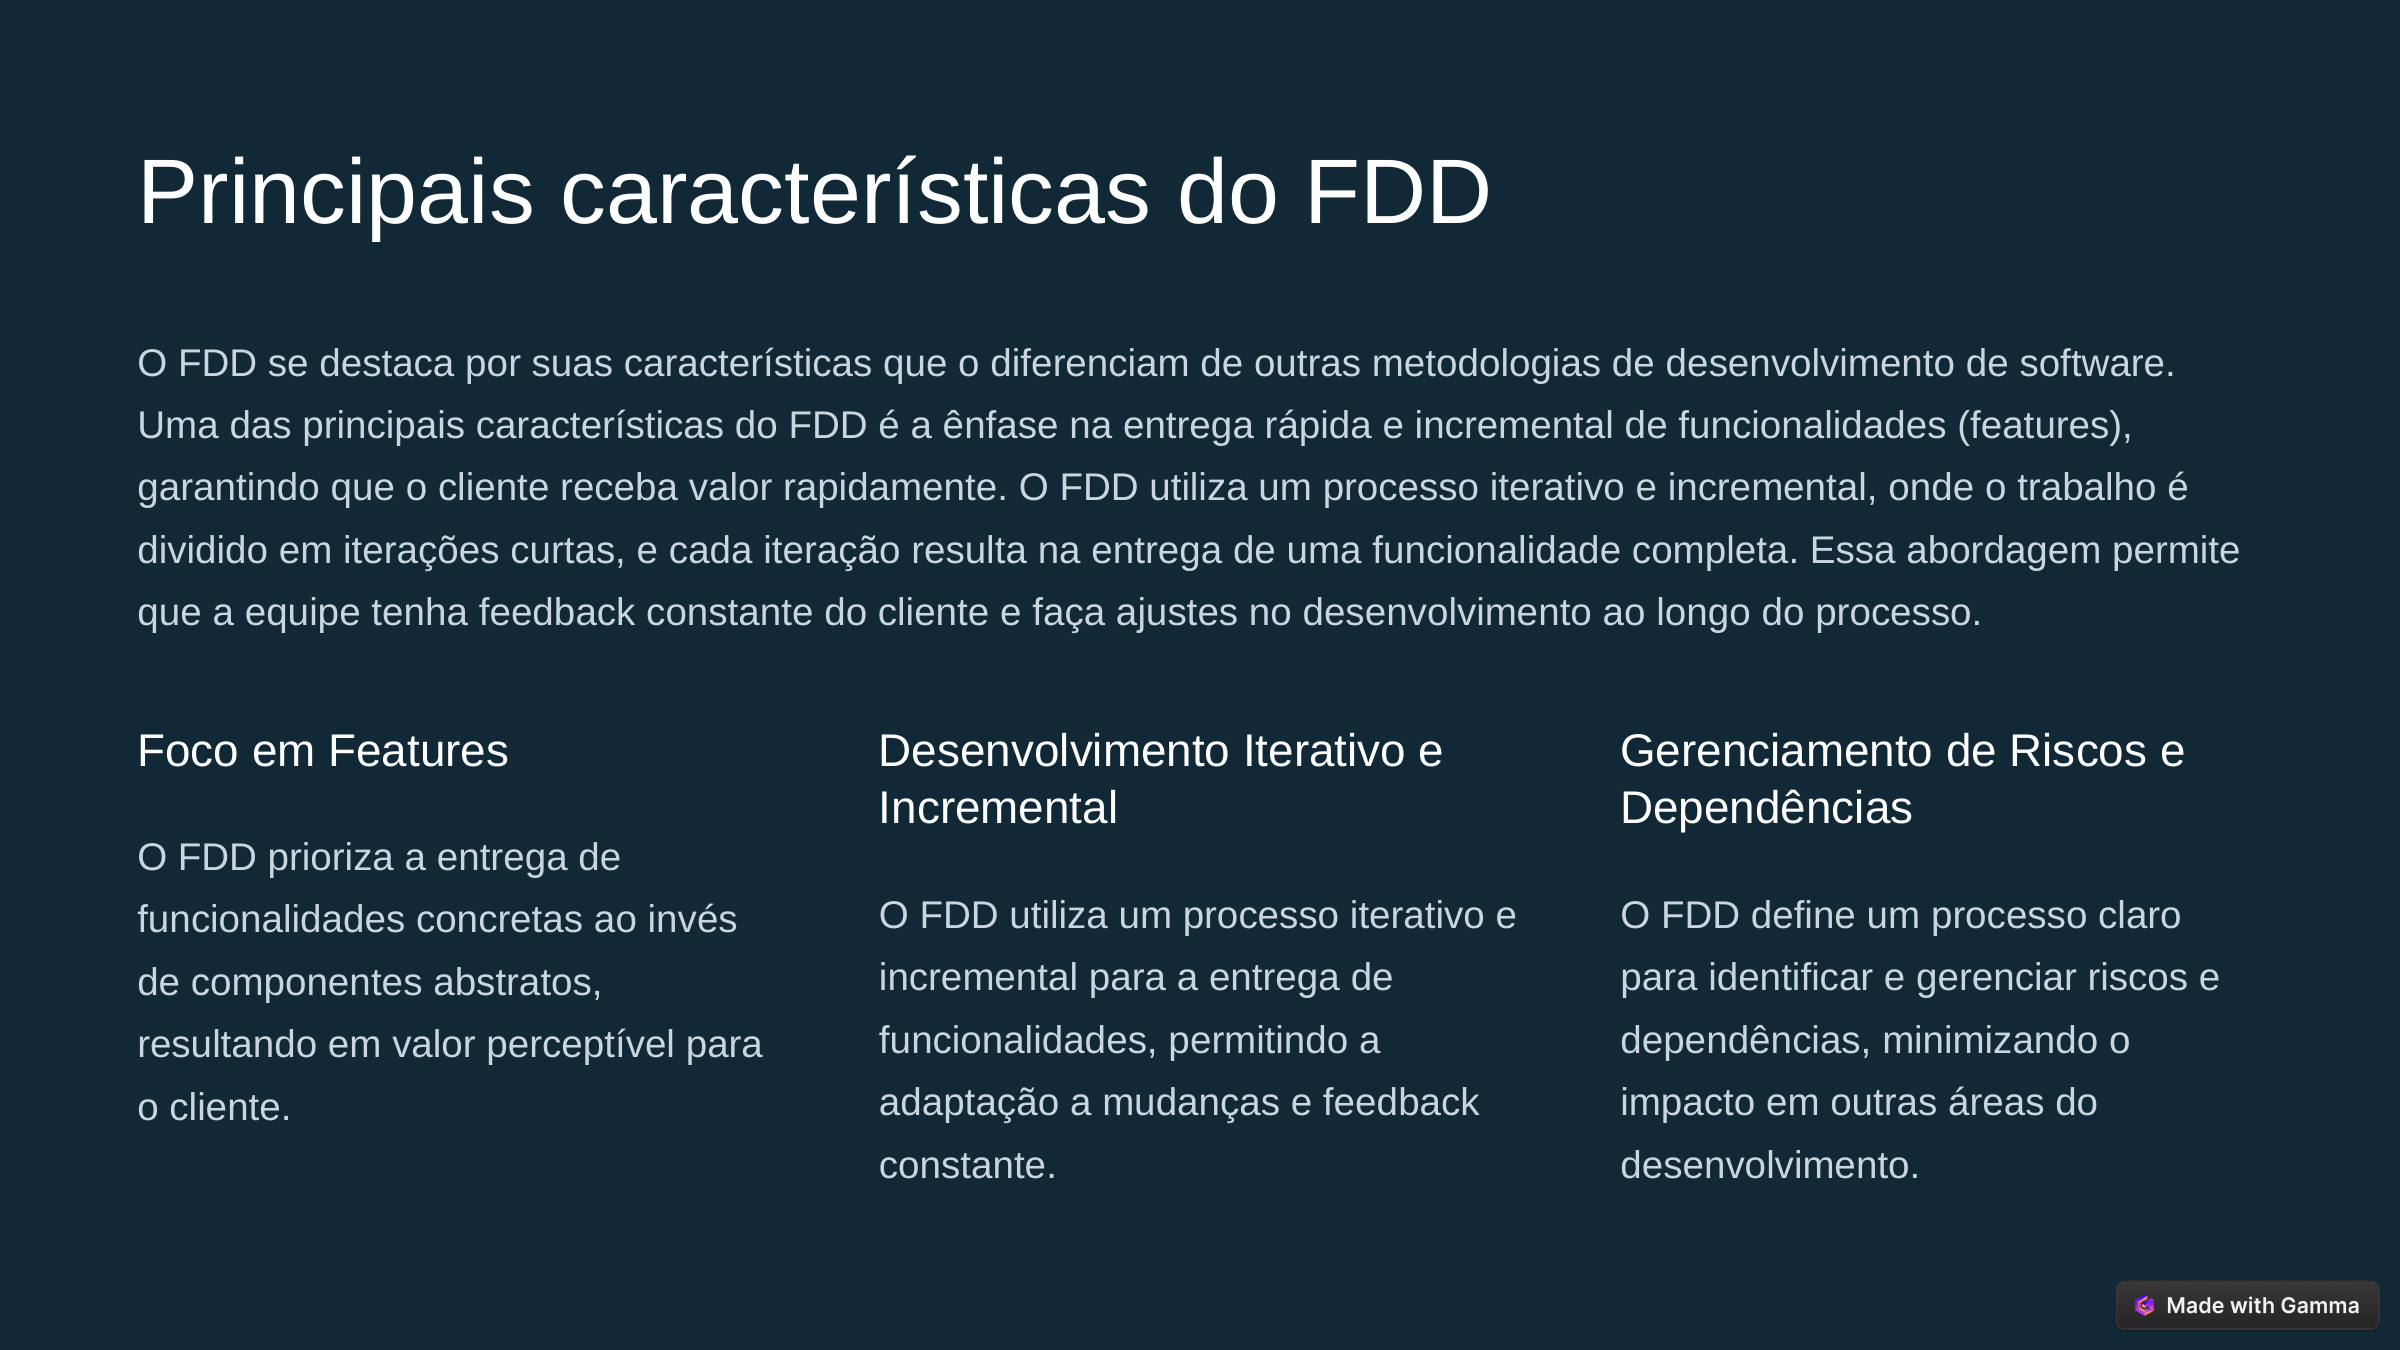

Principais características do FDD
O FDD se destaca por suas características que o diferenciam de outras metodologias de desenvolvimento de software. Uma das principais características do FDD é a ênfase na entrega rápida e incremental de funcionalidades (features), garantindo que o cliente receba valor rapidamente. O FDD utiliza um processo iterativo e incremental, onde o trabalho é dividido em iterações curtas, e cada iteração resulta na entrega de uma funcionalidade completa. Essa abordagem permite que a equipe tenha feedback constante do cliente e faça ajustes no desenvolvimento ao longo do processo.
Foco em Features
Desenvolvimento Iterativo e Incremental
Gerenciamento de Riscos e Dependências
O FDD prioriza a entrega de funcionalidades concretas ao invés de componentes abstratos, resultando em valor perceptível para o cliente.
O FDD utiliza um processo iterativo e incremental para a entrega de funcionalidades, permitindo a adaptação a mudanças e feedback constante.
O FDD define um processo claro para identificar e gerenciar riscos e dependências, minimizando o impacto em outras áreas do desenvolvimento.